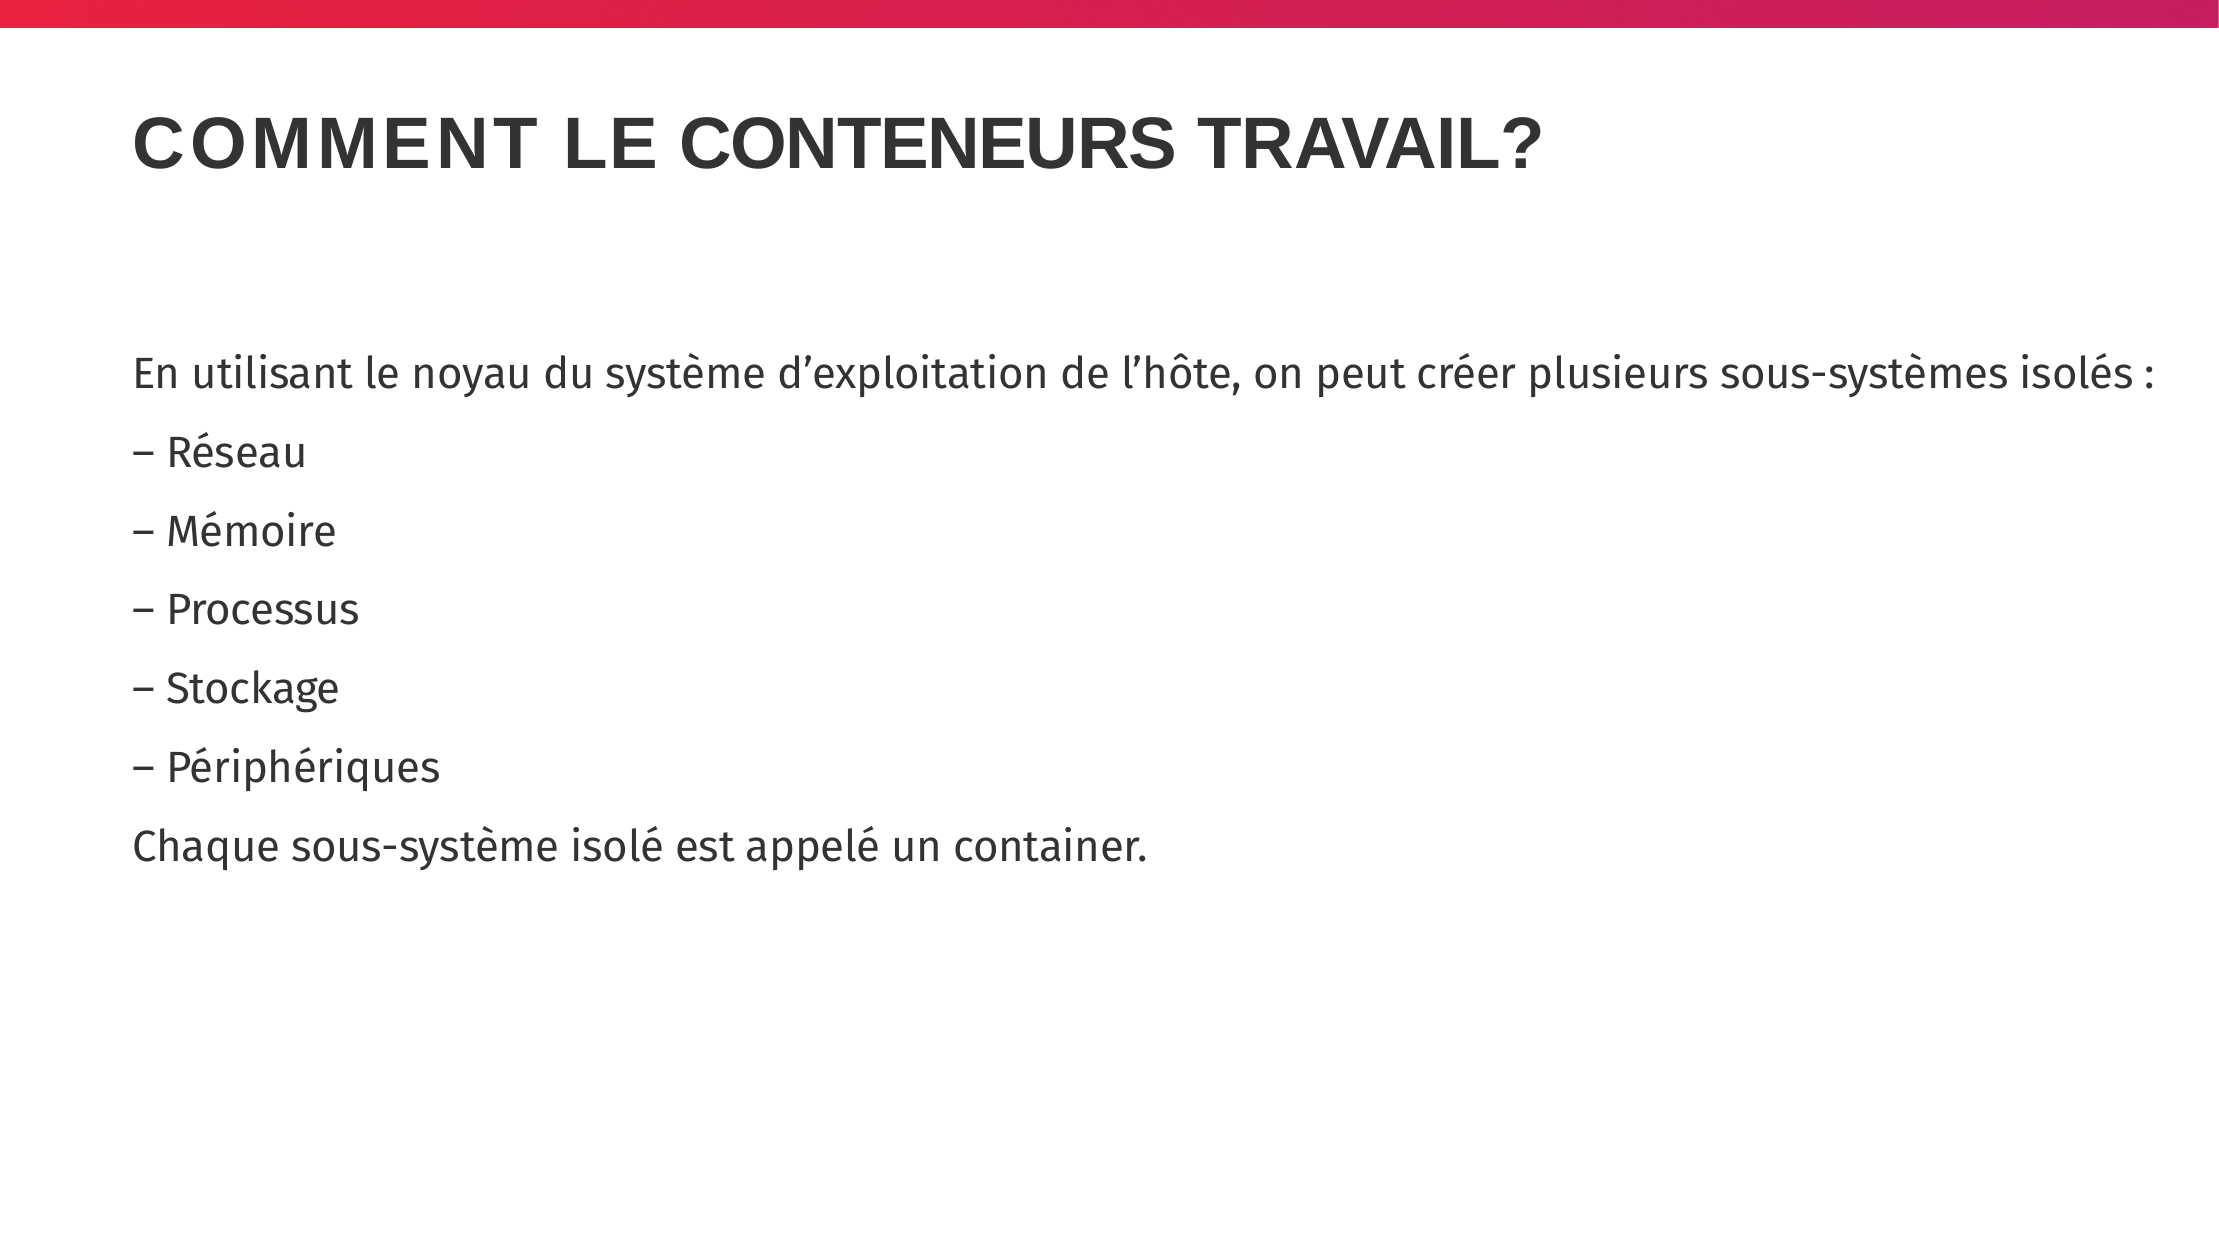

# COMMENT LE CONTENEURS TRAVAIL?
En utilisant le noyau du système d’exploitation de l’hôte, on peut créer plusieurs sous-systèmes isolés :
– Réseau
– Mémoire
– Processus
– Stockage
– Périphériques
Chaque sous-système isolé est appelé un container.